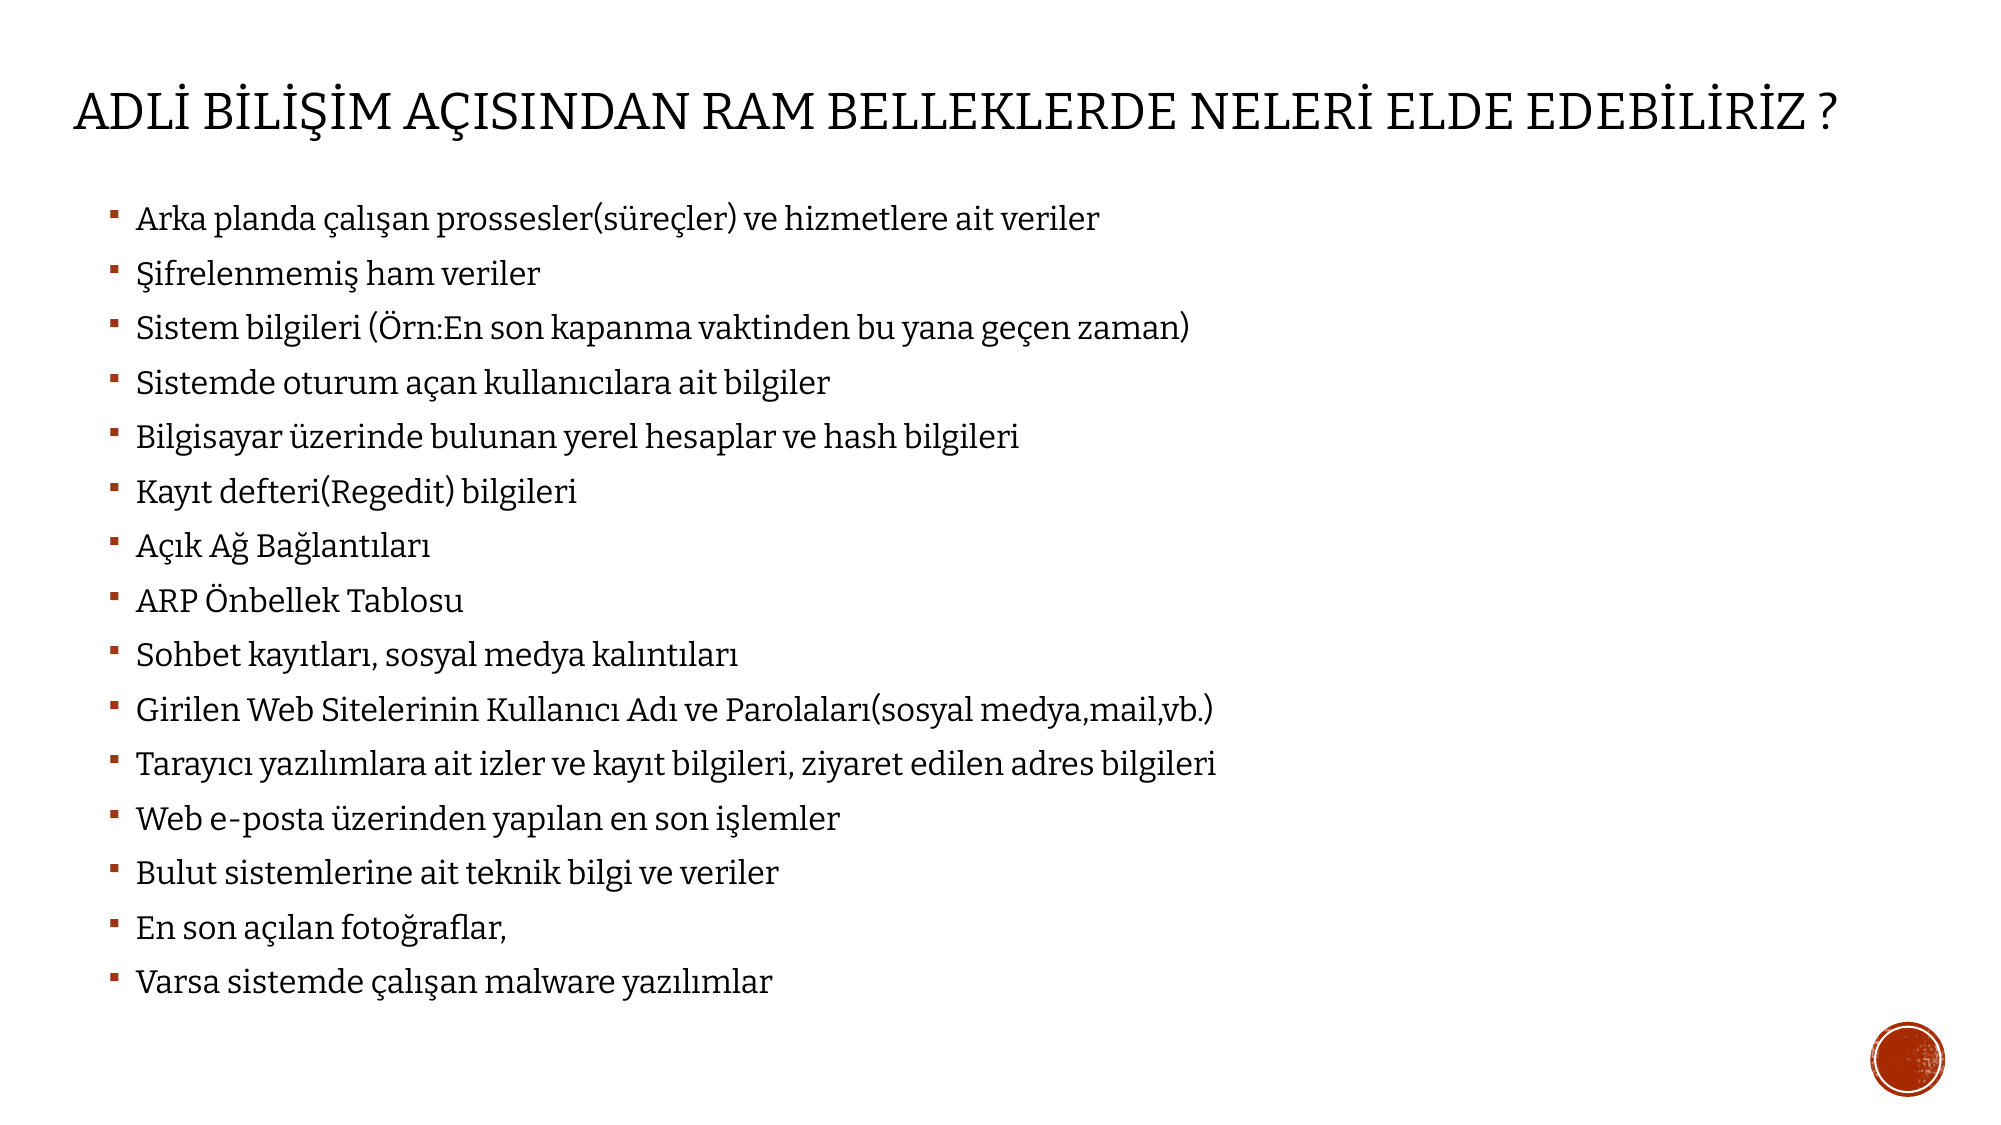

# Adli Bilişim Açısından Ram Belleklerde Neleri Elde Edebiliriz ?
Arka planda çalışan prossesler(süreçler) ve hizmetlere ait veriler
Şifrelenmemiş ham veriler
Sistem bilgileri (Örn:En son kapanma vaktinden bu yana geçen zaman)
Sistemde oturum açan kullanıcılara ait bilgiler
Bilgisayar üzerinde bulunan yerel hesaplar ve hash bilgileri
Kayıt defteri(Regedit) bilgileri
Açık Ağ Bağlantıları
ARP Önbellek Tablosu
Sohbet kayıtları, sosyal medya kalıntıları
Girilen Web Sitelerinin Kullanıcı Adı ve Parolaları(sosyal medya,mail,vb.)
Tarayıcı yazılımlara ait izler ve kayıt bilgileri, ziyaret edilen adres bilgileri
Web e-posta üzerinden yapılan en son işlemler
Bulut sistemlerine ait teknik bilgi ve veriler
En son açılan fotoğraflar,
Varsa sistemde çalışan malware yazılımlar